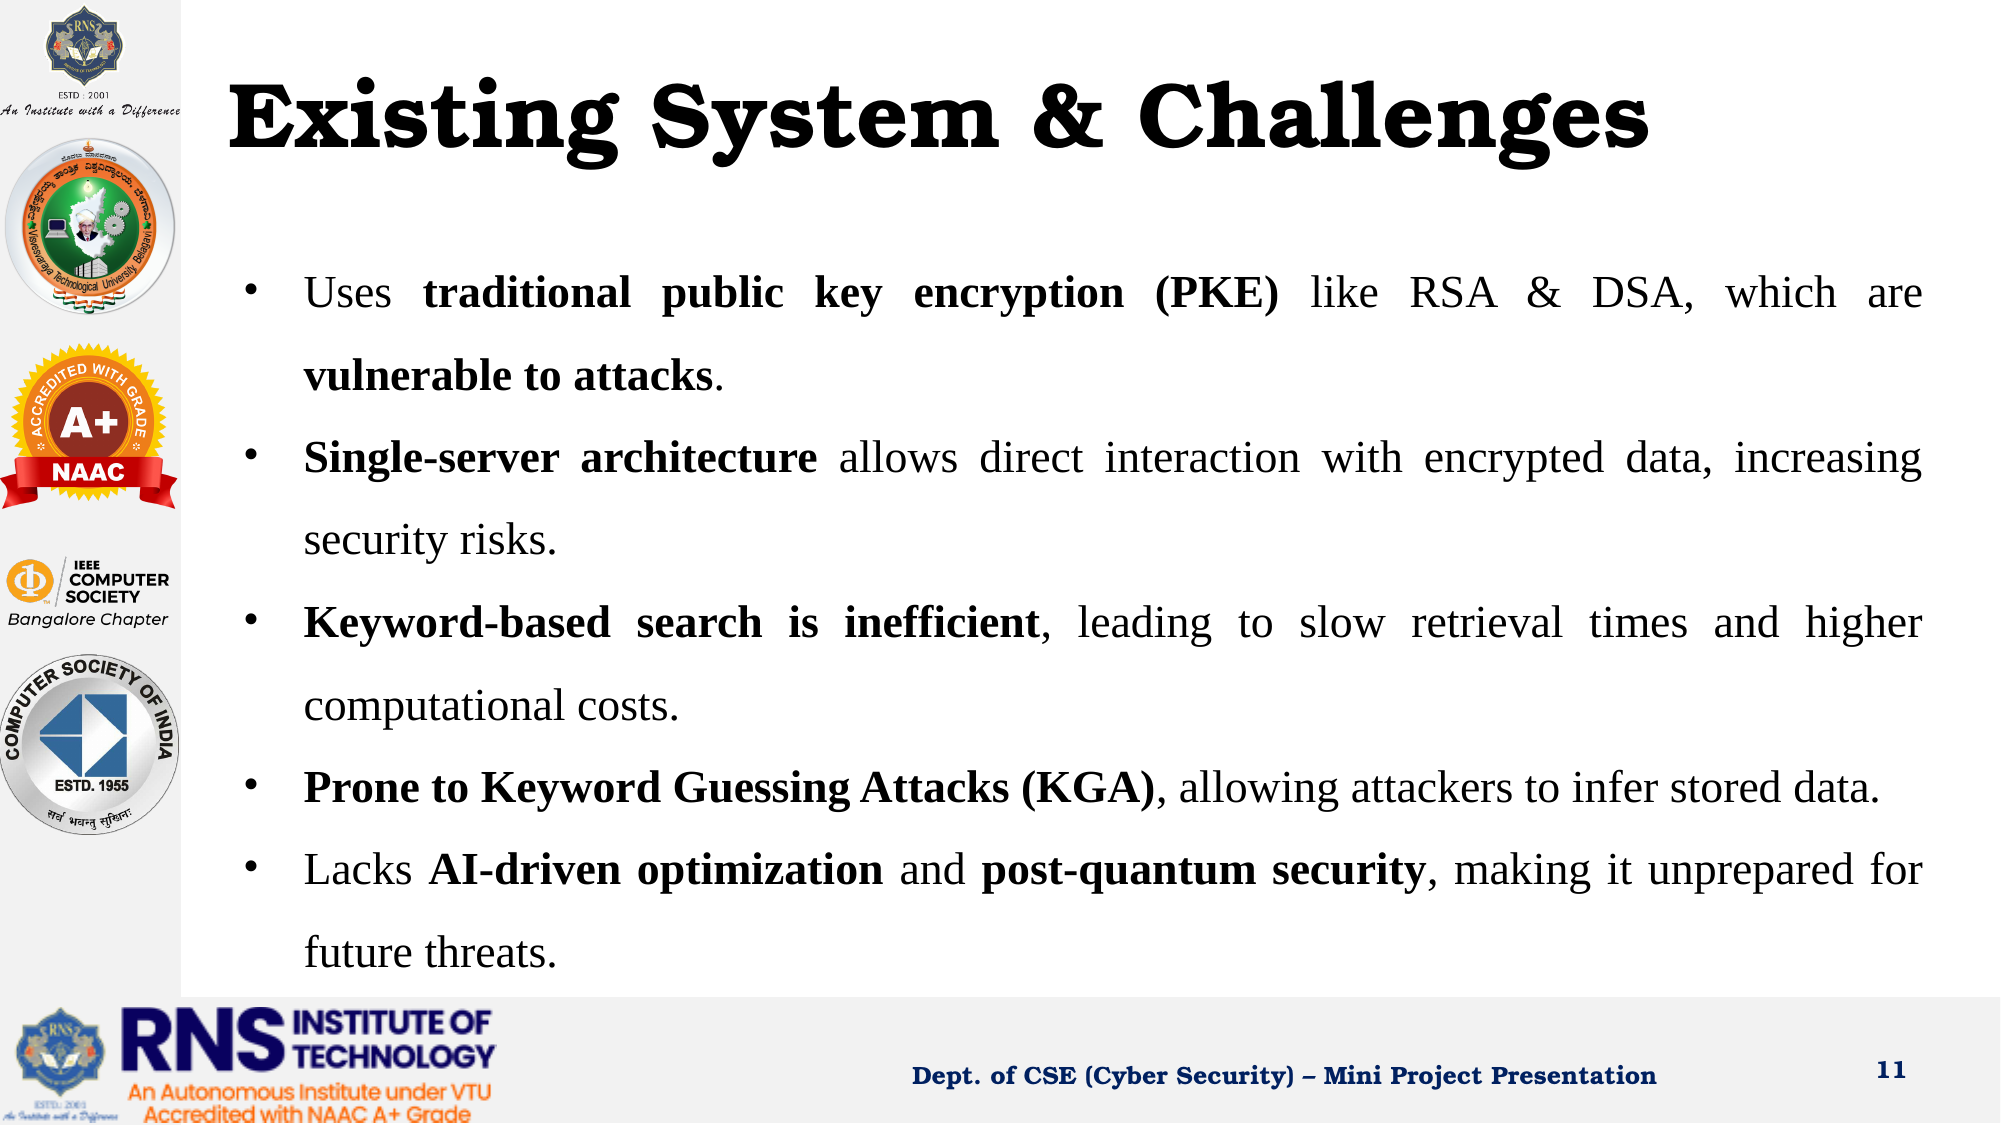

# Existing System & Challenges
Uses traditional public key encryption (PKE) like RSA & DSA, which are vulnerable to attacks.
Single-server architecture allows direct interaction with encrypted data, increasing security risks.
Keyword-based search is inefficient, leading to slow retrieval times and higher computational costs.
Prone to Keyword Guessing Attacks (KGA), allowing attackers to infer stored data.
Lacks AI-driven optimization and post-quantum security, making it unprepared for future threats.
11
Dept. of CSE (Cyber Security) – Mini Project Presentation